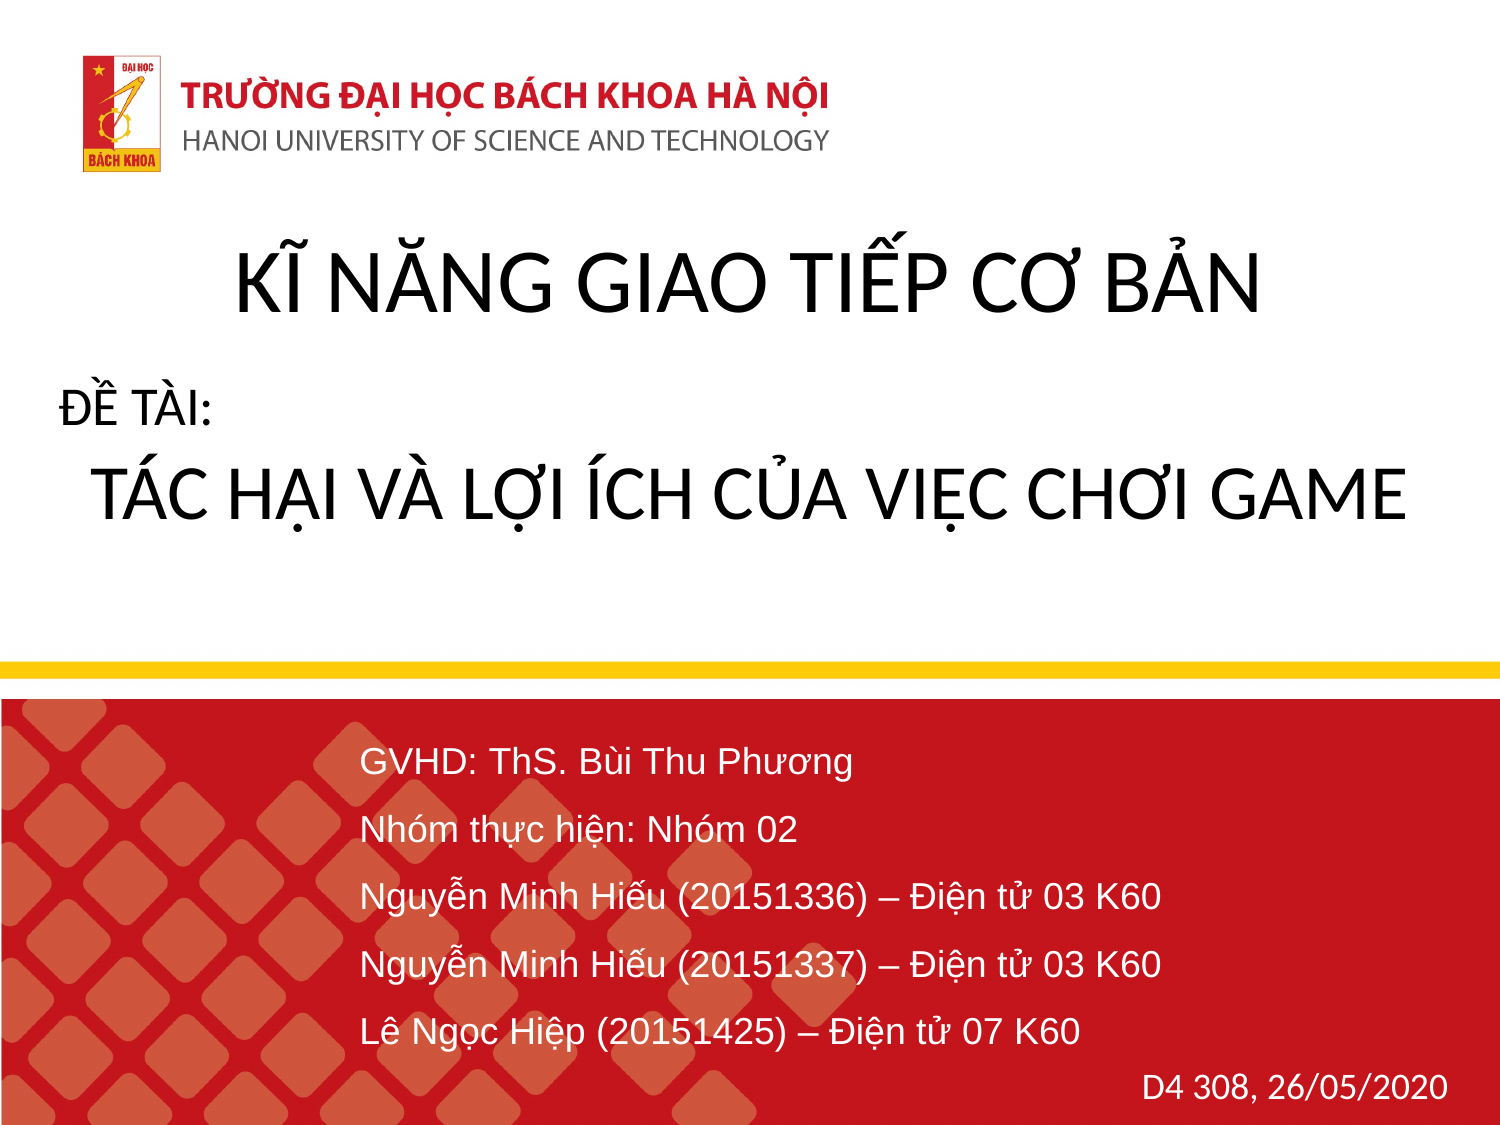

# KĨ NĂNG GIAO TIẾP CƠ BẢN
ĐỀ TÀI:
TÁC HẠI VÀ LỢI ÍCH CỦA VIỆC CHƠI GAME
GVHD: ThS. Bùi Thu Phương
Nhóm thực hiện: Nhóm 02
Nguyễn Minh Hiếu (20151336) – Điện tử 03 K60
Nguyễn Minh Hiếu (20151337) – Điện tử 03 K60
Lê Ngọc Hiệp (20151425) – Điện tử 07 K60
D4 308, 26/05/2020